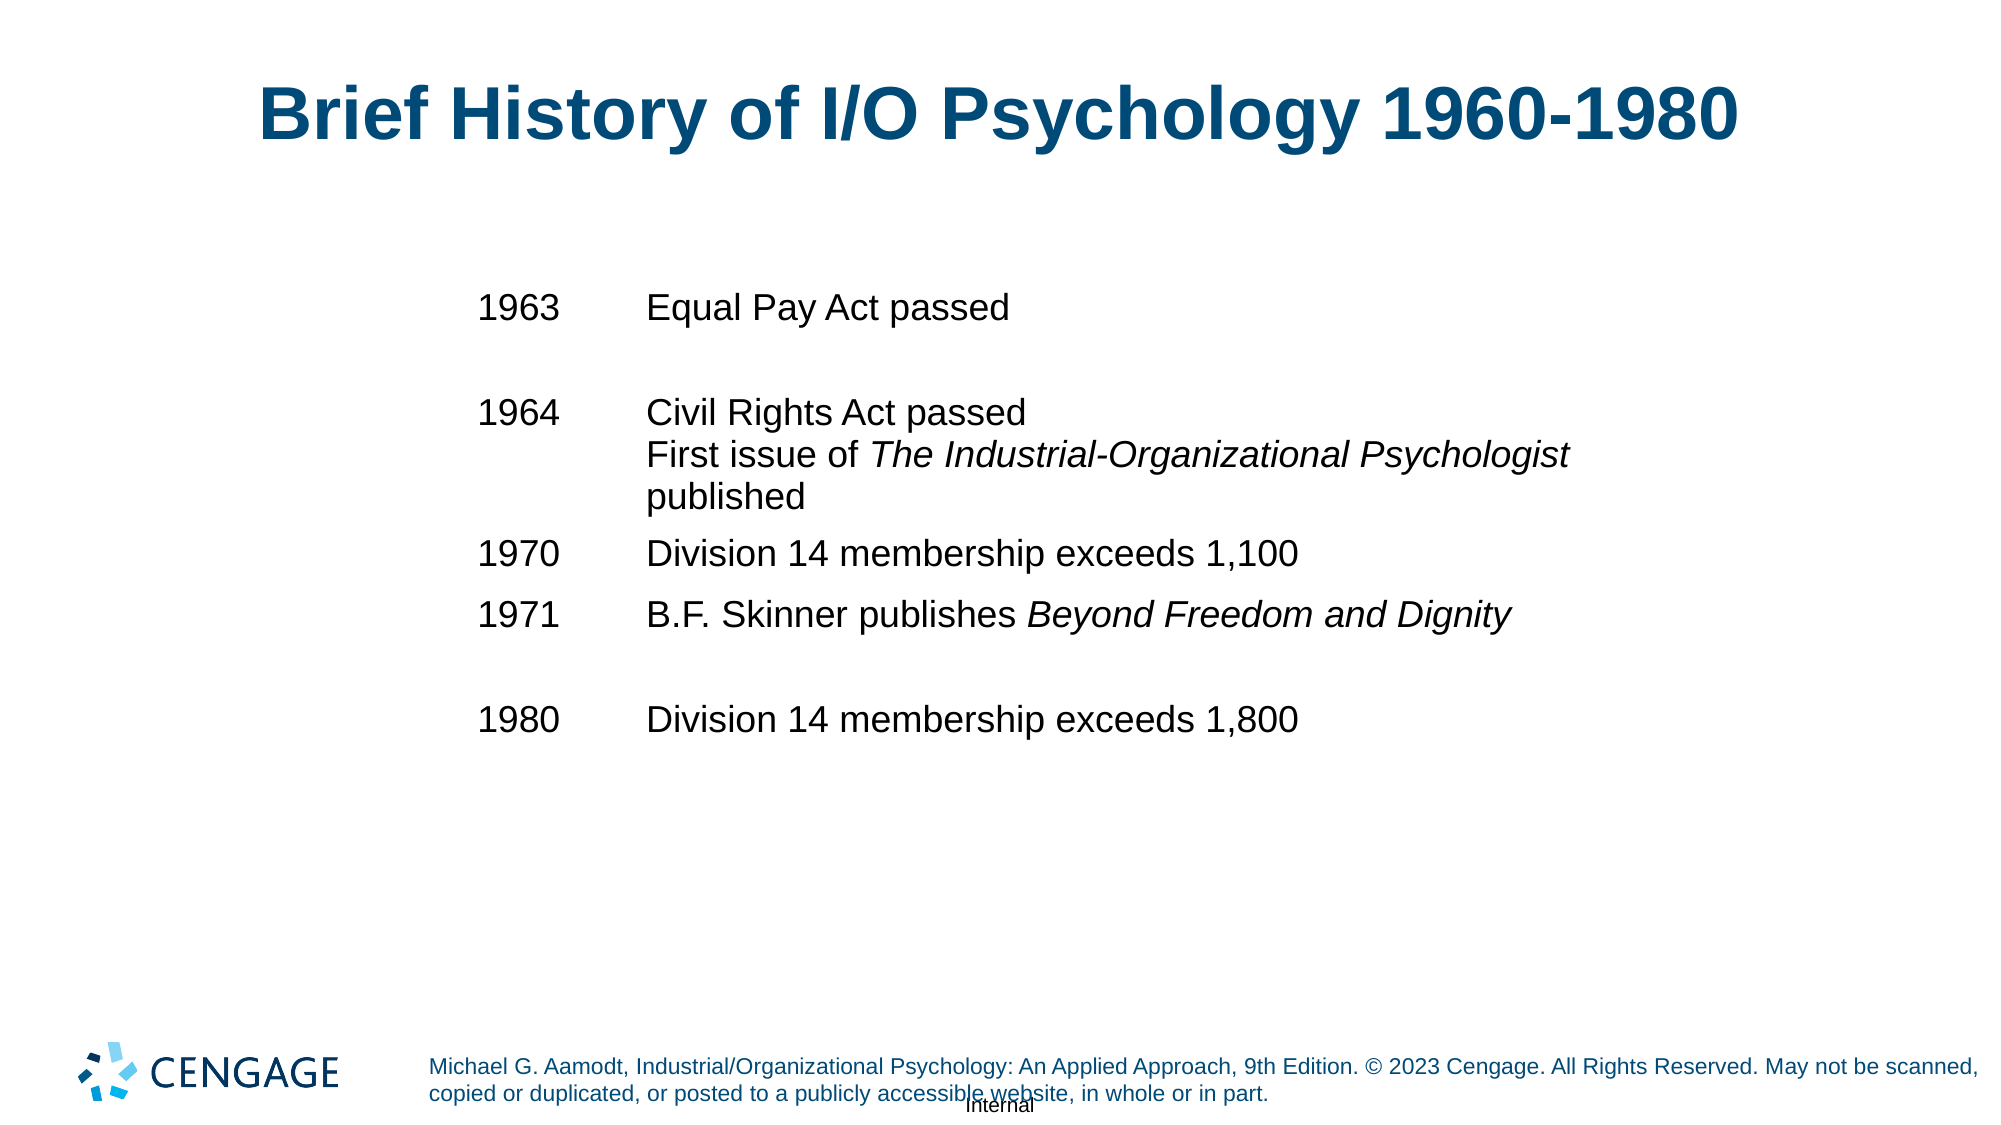

# Brief History of I/O Psychology 1960-1980
| 1963 | Equal Pay Act passed |
| --- | --- |
| 1964 | Civil Rights Act passed First issue of The Industrial-Organizational Psychologist published |
| 1970 | Division 14 membership exceeds 1,100 |
| 1971 | B.F. Skinner publishes Beyond Freedom and Dignity |
| 1980 | Division 14 membership exceeds 1,800 |